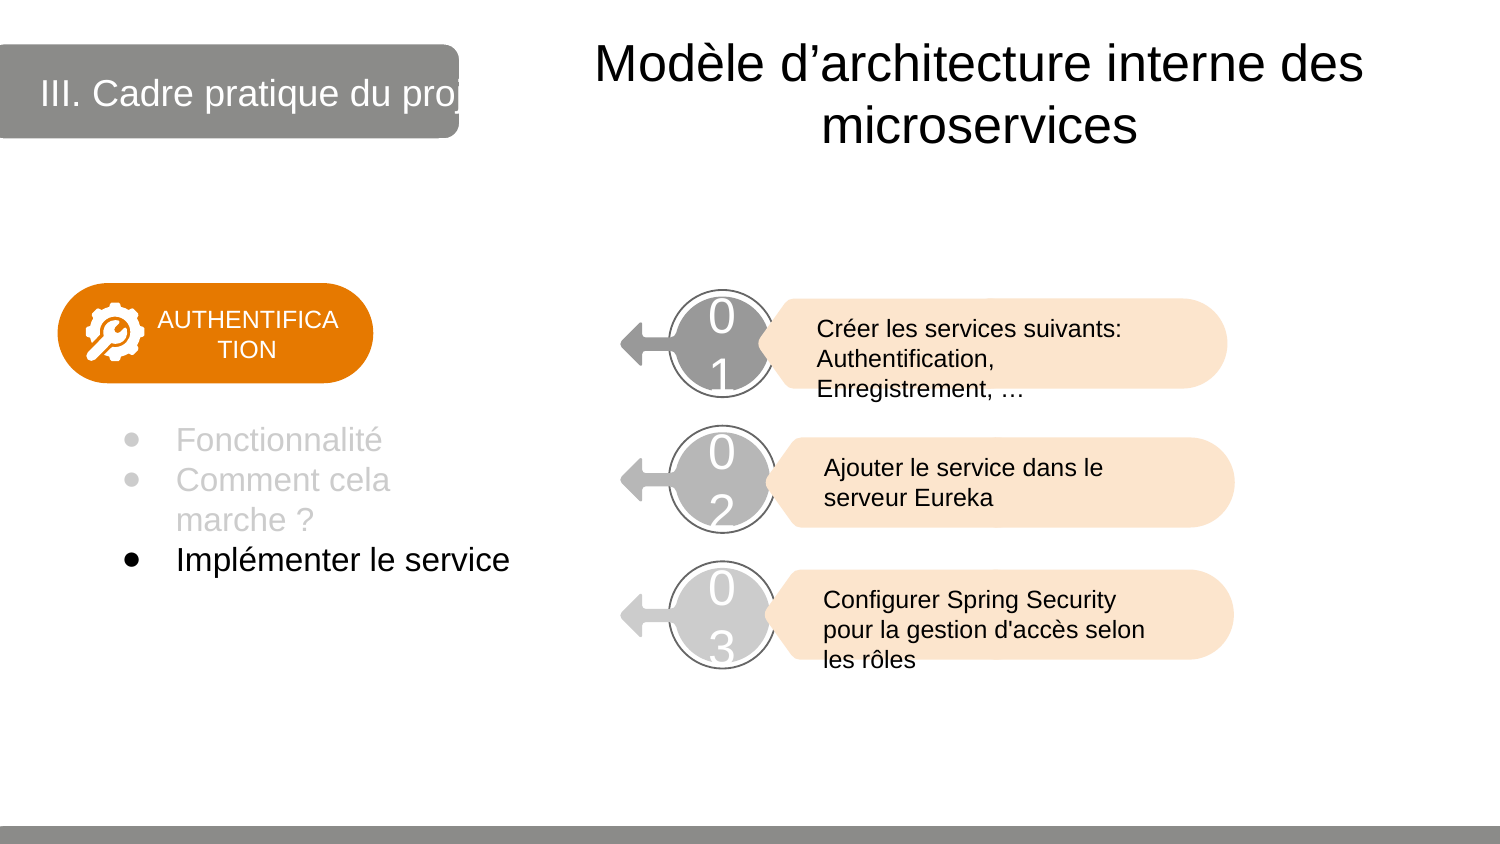

# Modèle d’architecture interne des microservices
III. Cadre pratique du projet

Créer les services suivants: Authentification, Enregistrement, …

01
AUTHENTIFICATION

Fonctionnalité
Comment cela marche ?
Implémenter le service

Ajouter le service dans le serveur Eureka

02

Configurer Spring Security pour la gestion d'accès selon les rôles

03